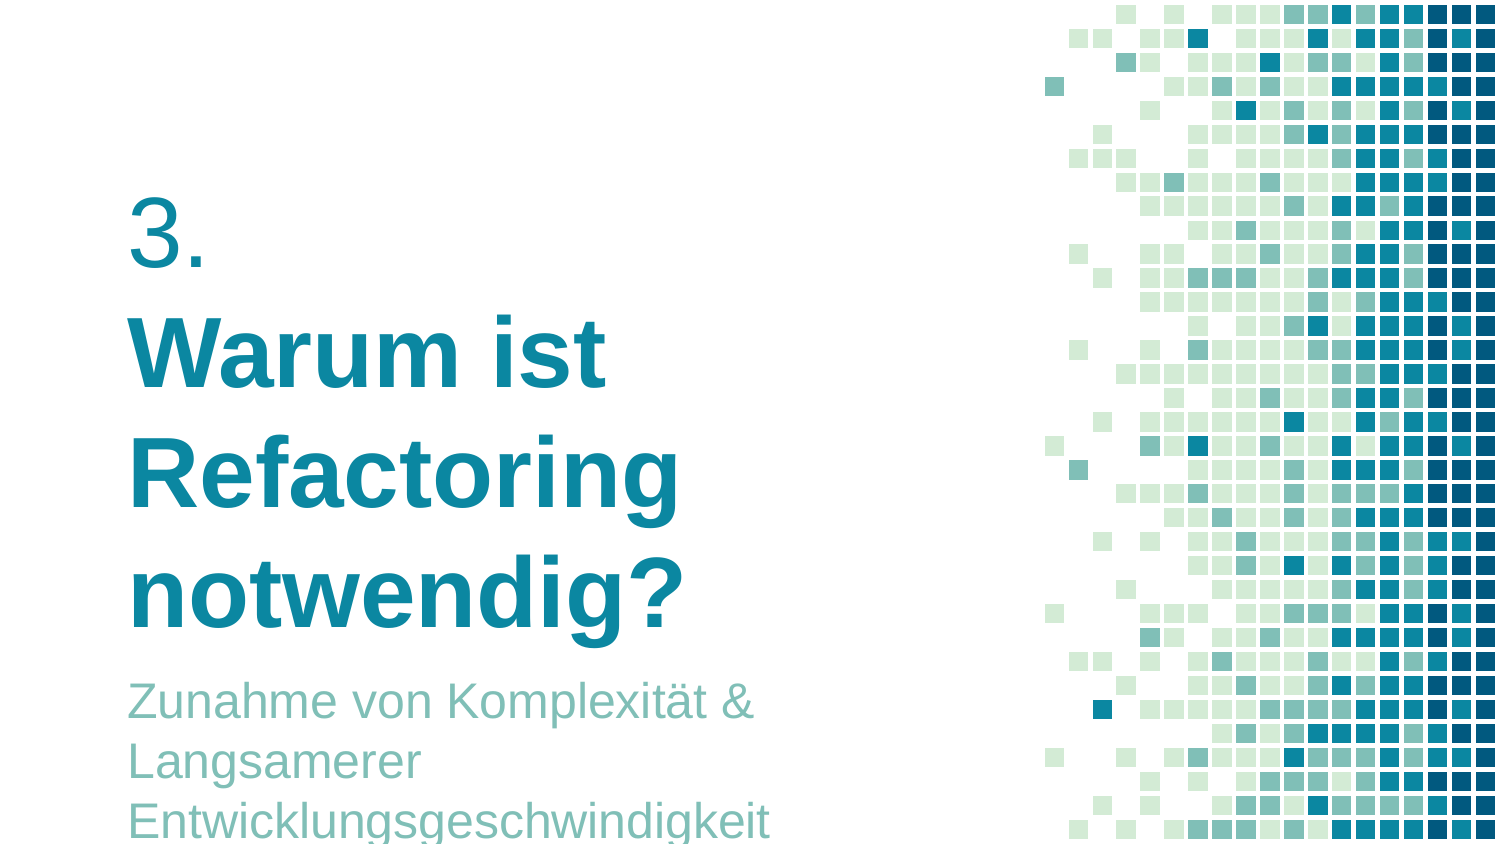

# 3. Warum ist Refactoring notwendig?
Zunahme von Komplexität &
Langsamerer Entwicklungsgeschwindigkeit